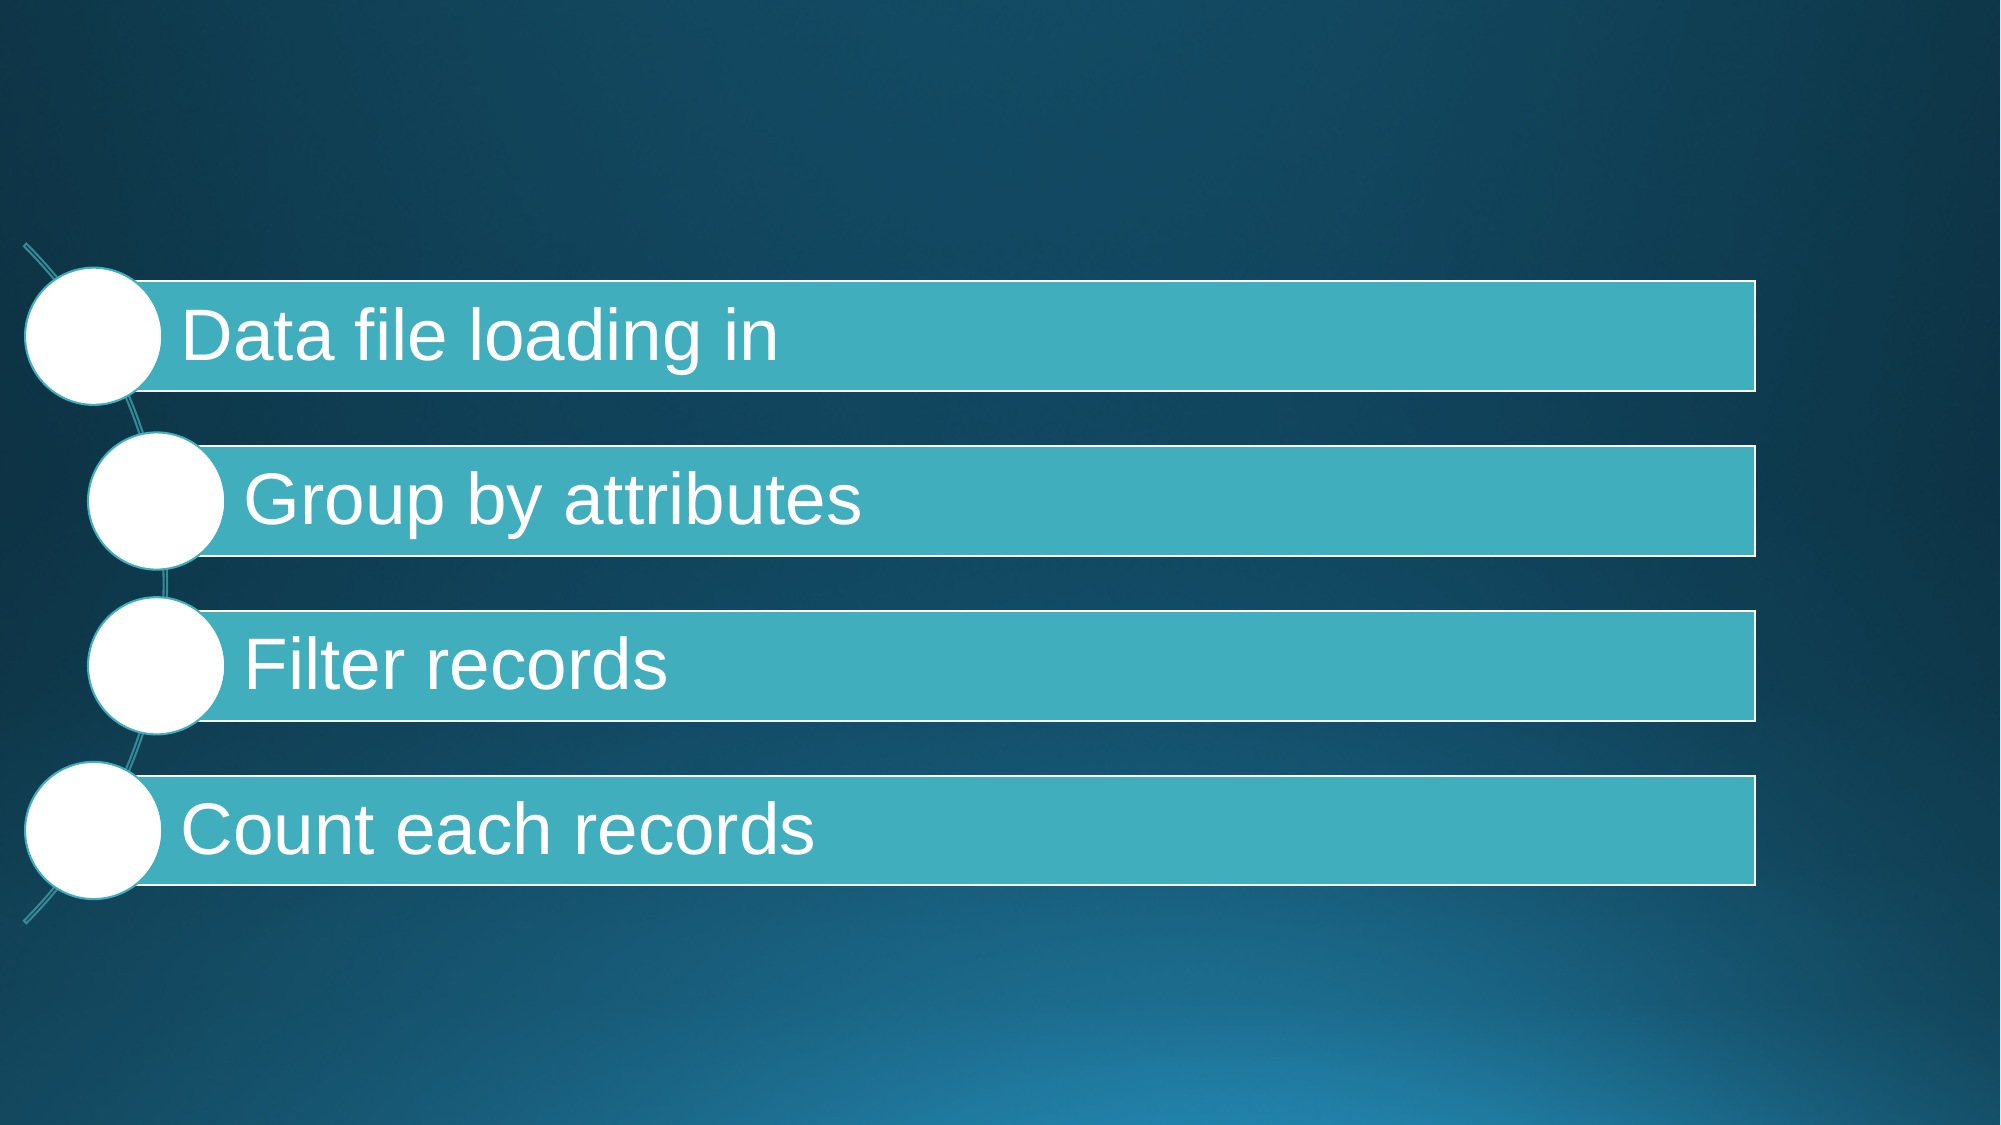

Data file loading in
Group by attributes
Filter records
Count each records